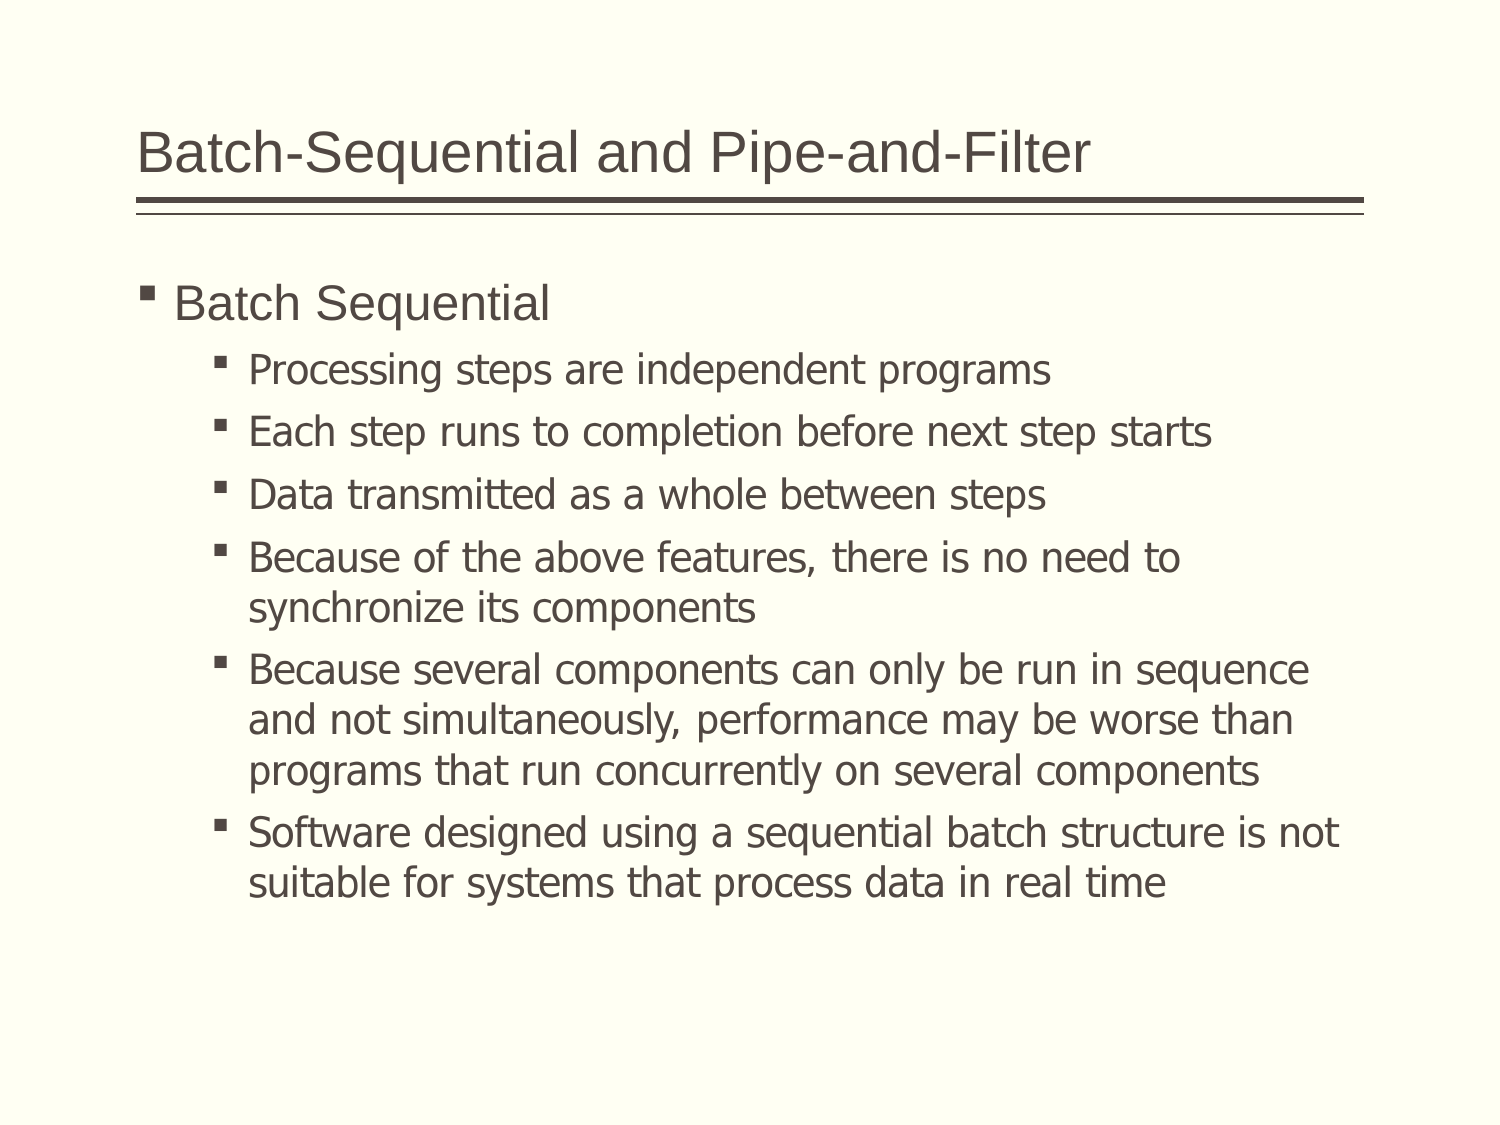

# Batch-Sequential and Pipe-and-Filter
Batch Sequential
Processing steps are independent programs
Each step runs to completion before next step starts
Data transmitted as a whole between steps
Because of the above features, there is no need to synchronize its components
Because several components can only be run in sequence and not simultaneously, performance may be worse than programs that run concurrently on several components
Software designed using a sequential batch structure is not suitable for systems that process data in real time